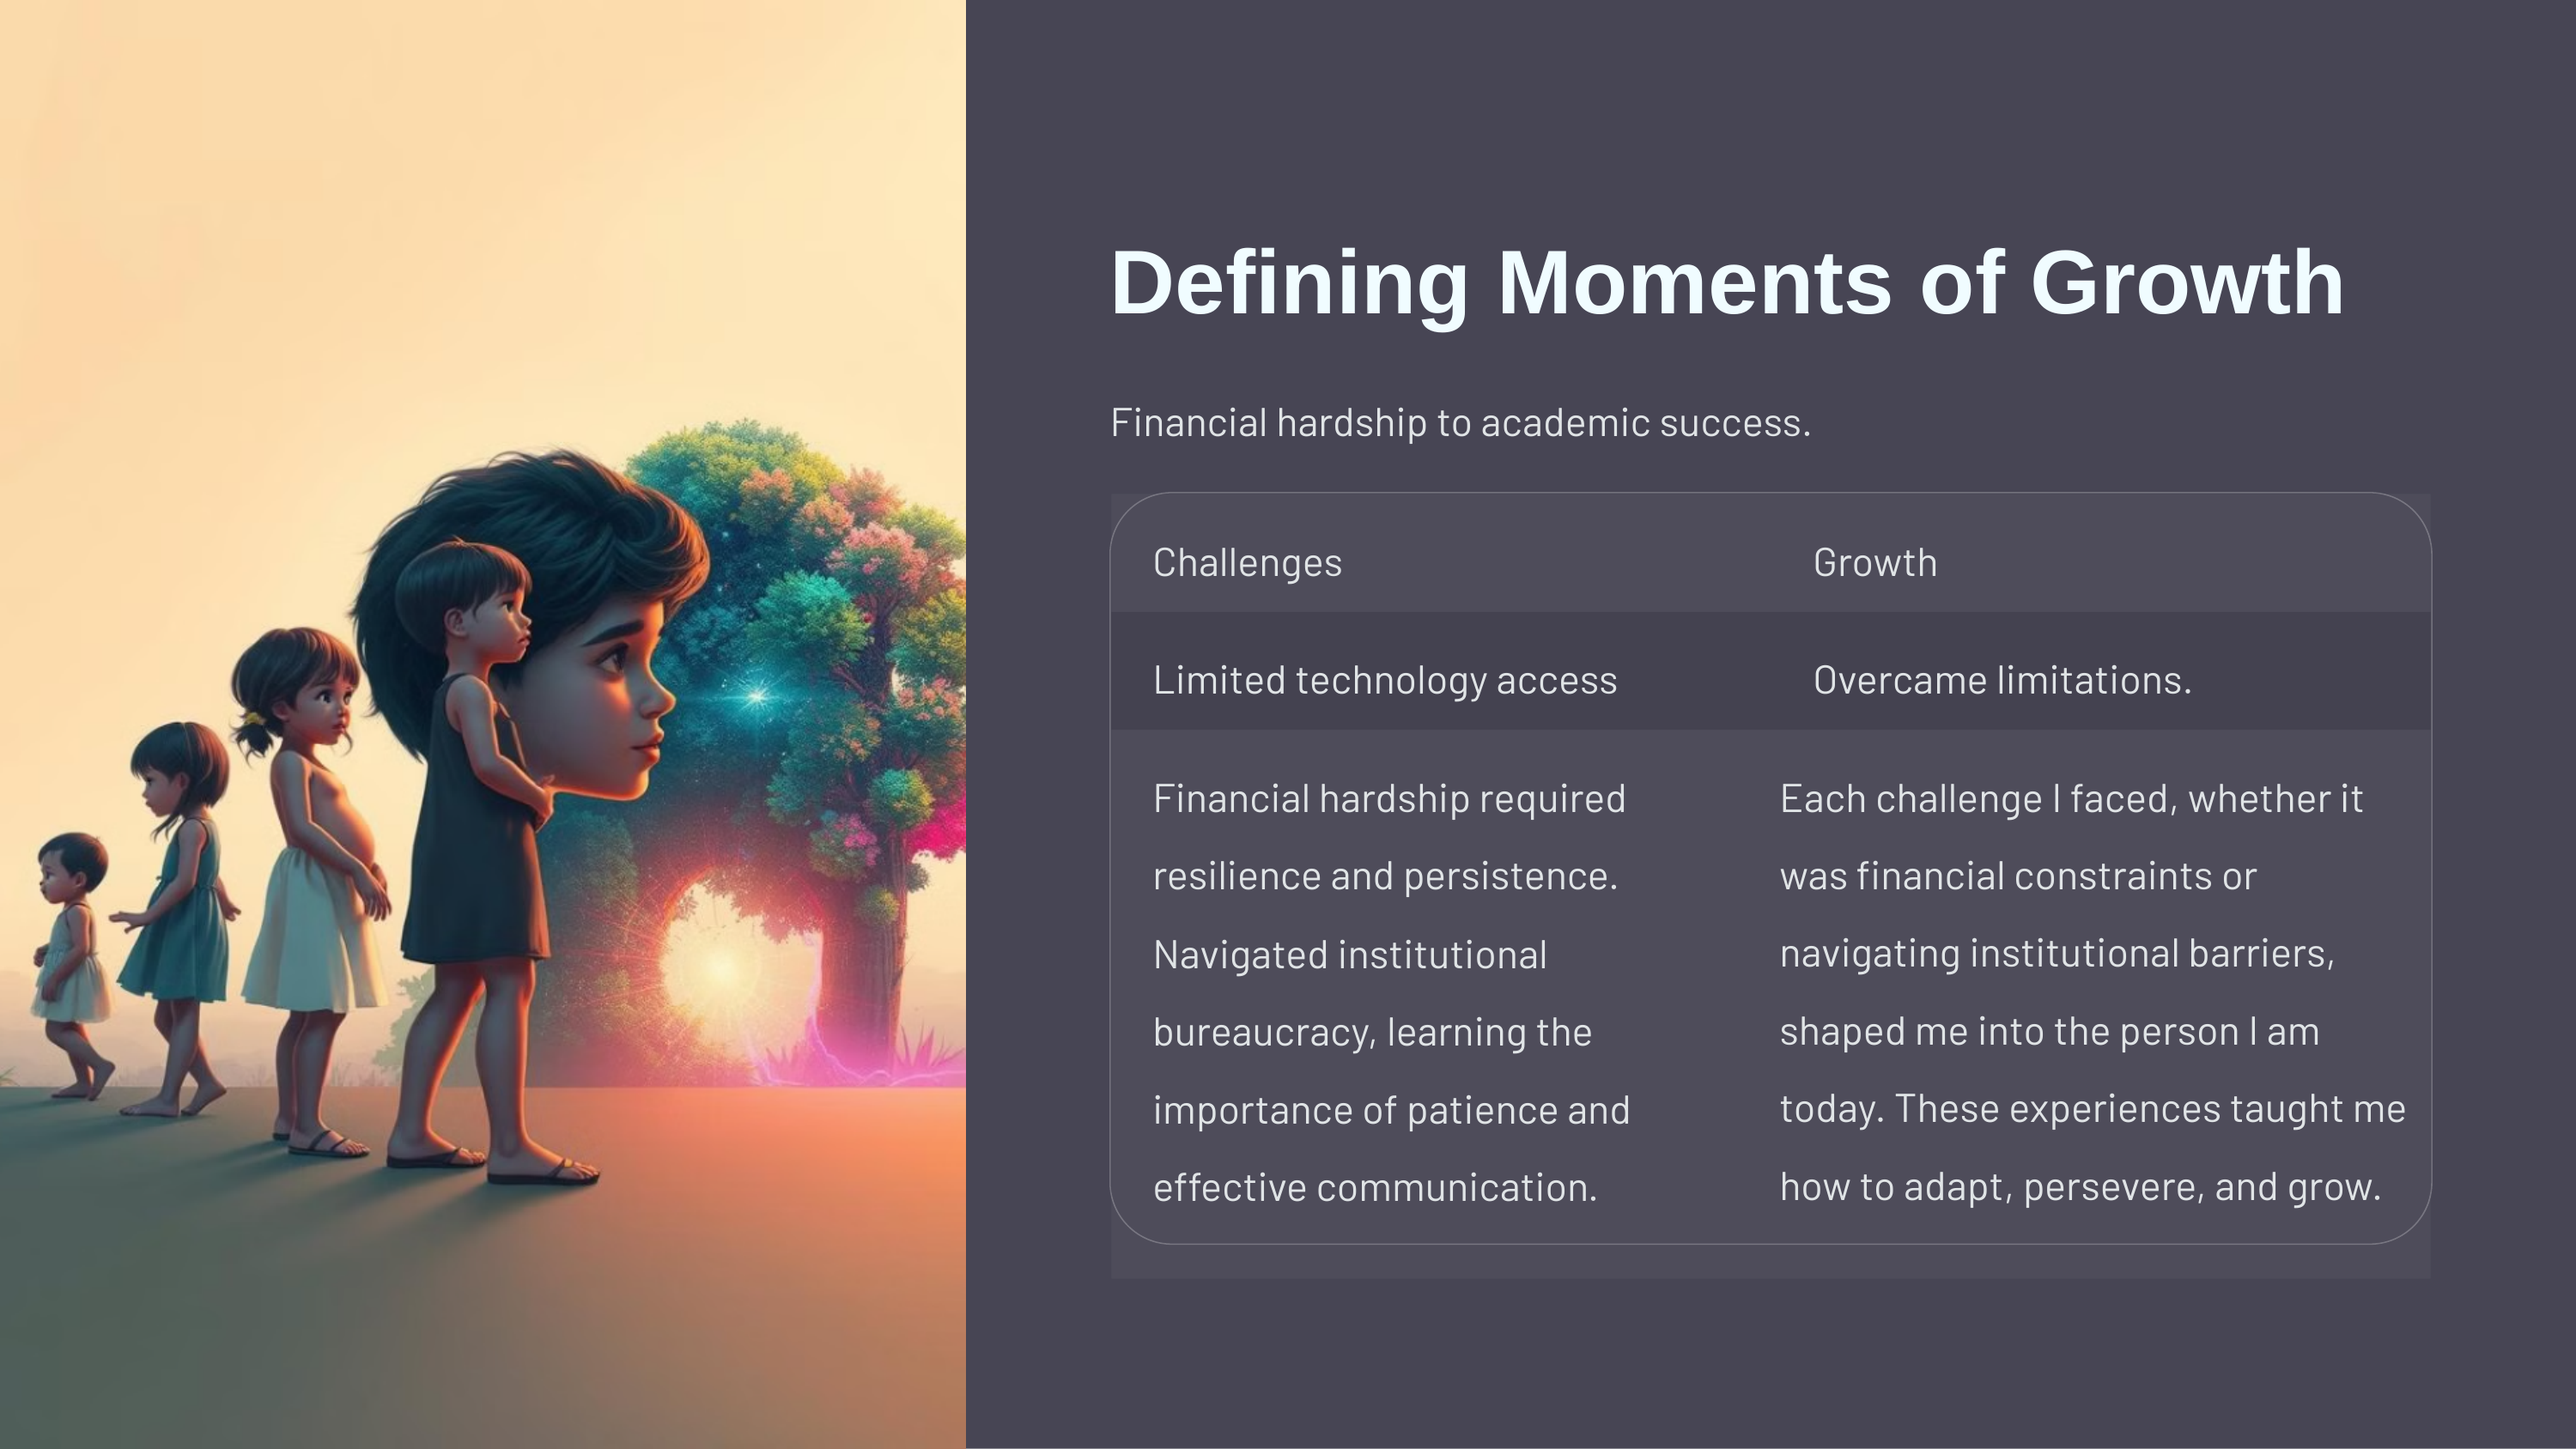

Defining Moments of Growth
Financial hardship to academic success.

Challenges
Growth

Limited technology access
Overcame limitations.

Each challenge I faced, whether it was financial constraints or navigating institutional barriers, shaped me into the person I am today. These experiences taught me how to adapt, persevere, and grow.
Financial hardship required resilience and persistence.
Navigated institutional bureaucracy, learning the importance of patience and effective communication.